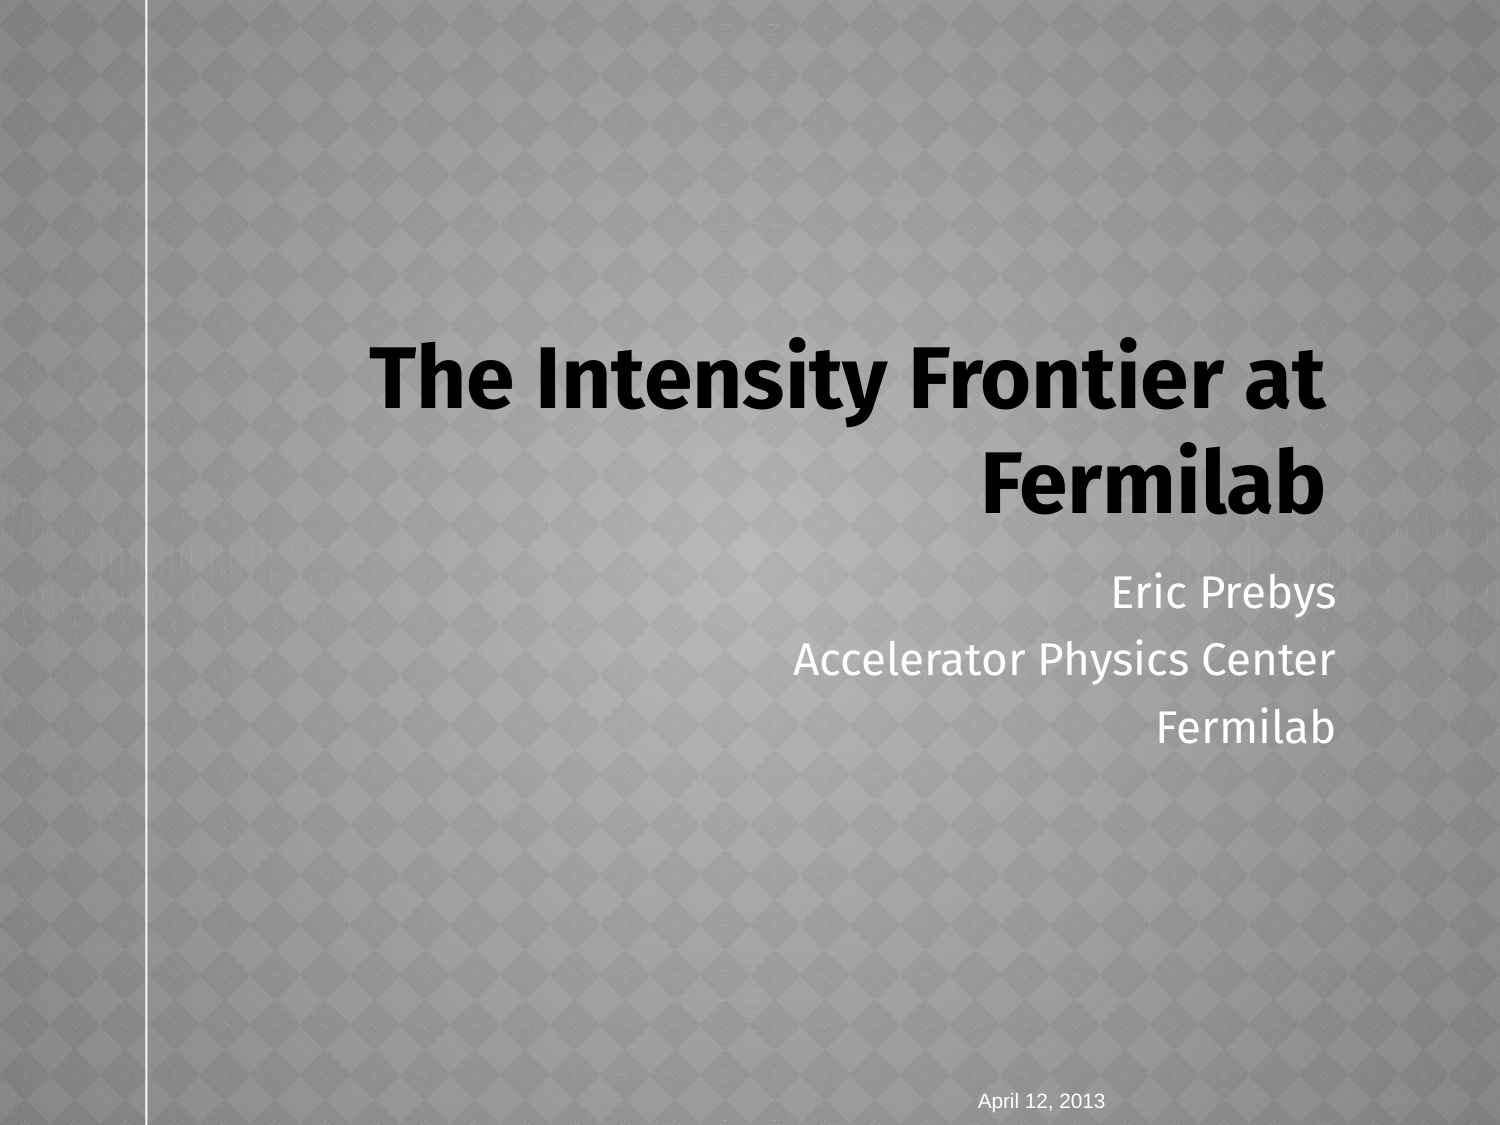

# The Intensity Frontier at Fermilab
Eric Prebys
Accelerator Physics Center
Fermilab

April 12, 2013